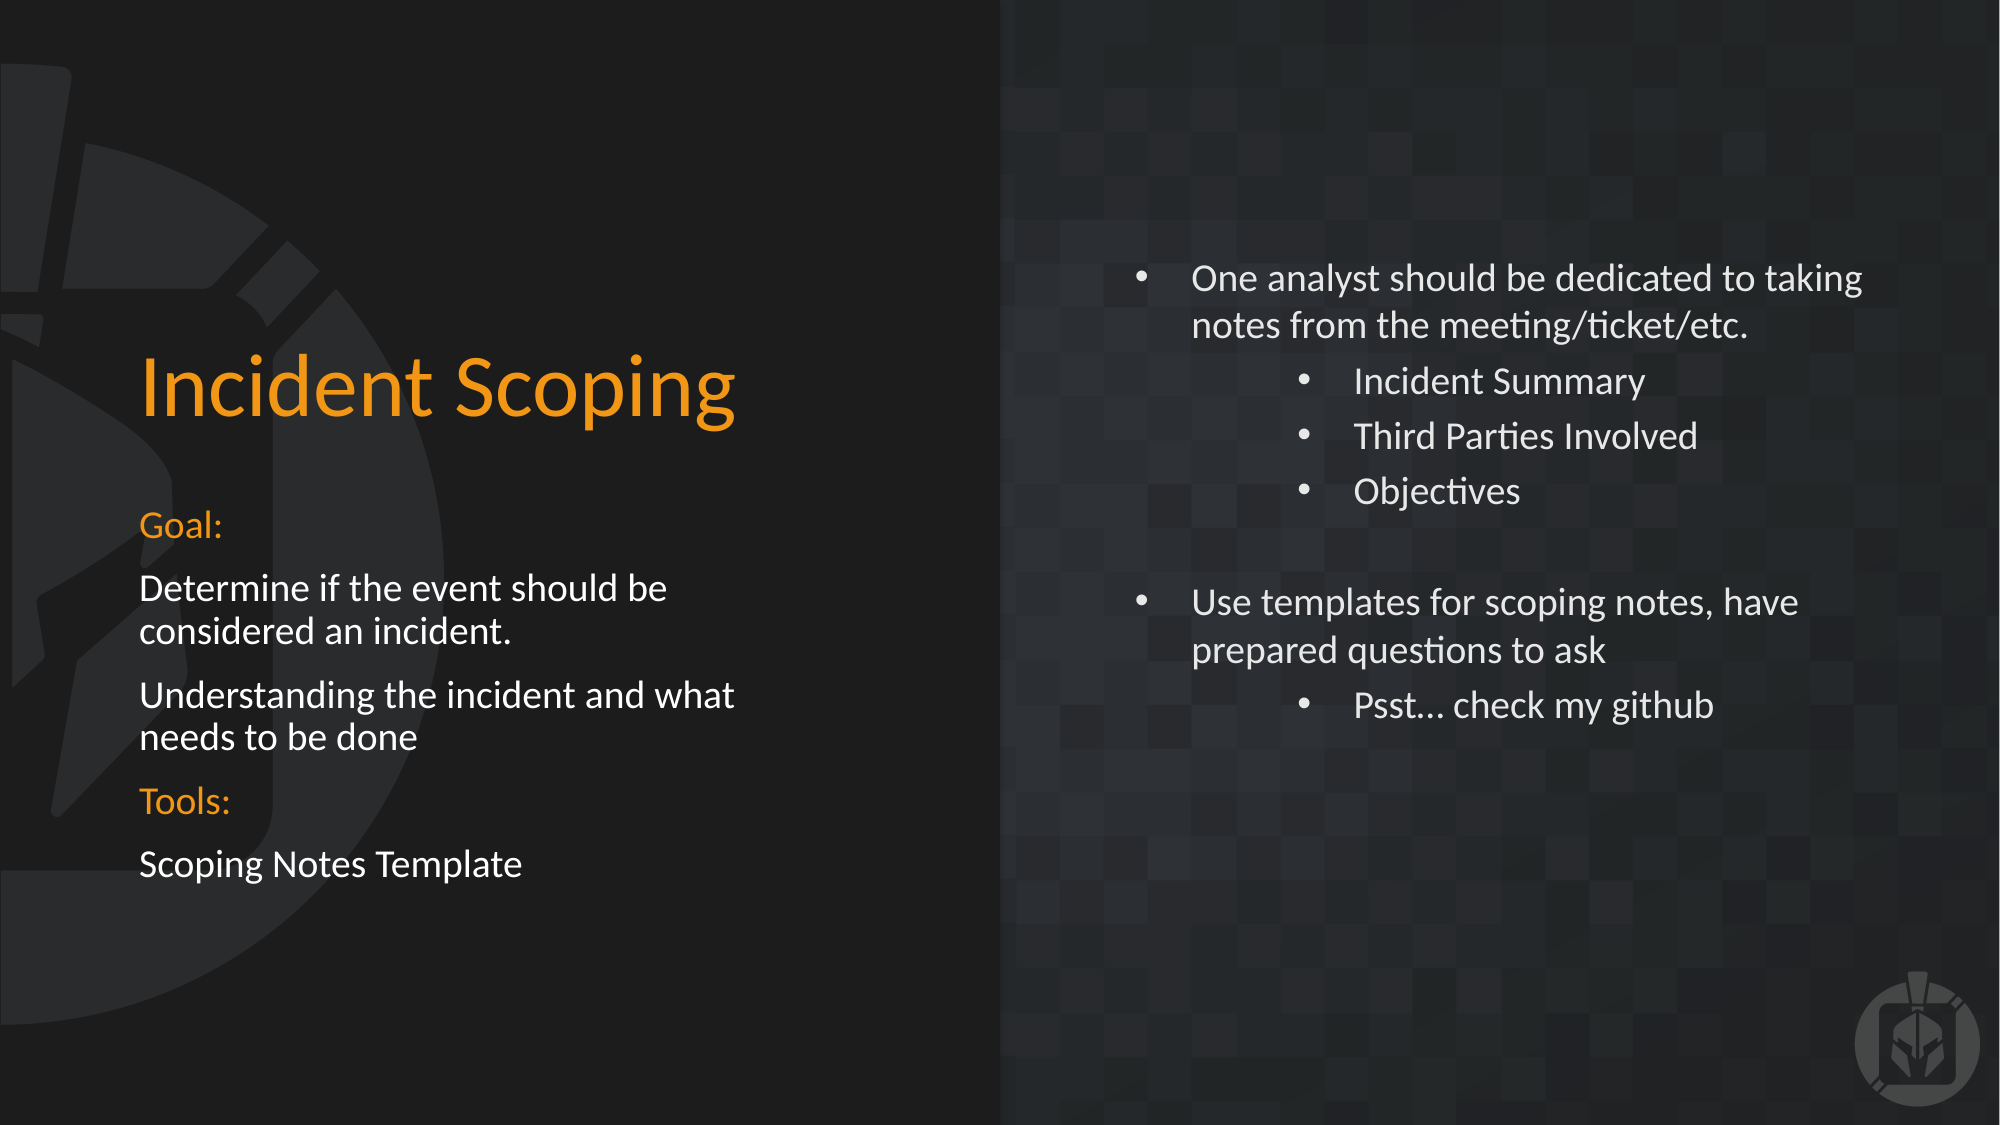

# Incident Scoping

One analyst should be dedicated to taking notes from the meeting/ticket/etc.
Incident Summary
Third Parties Involved
Objectives

Use templates for scoping notes, have prepared questions to ask
Psst… check my github
Goal:
Determine if the event should be considered an incident.
Understanding the incident and what needs to be done
Tools:
Scoping Notes Template